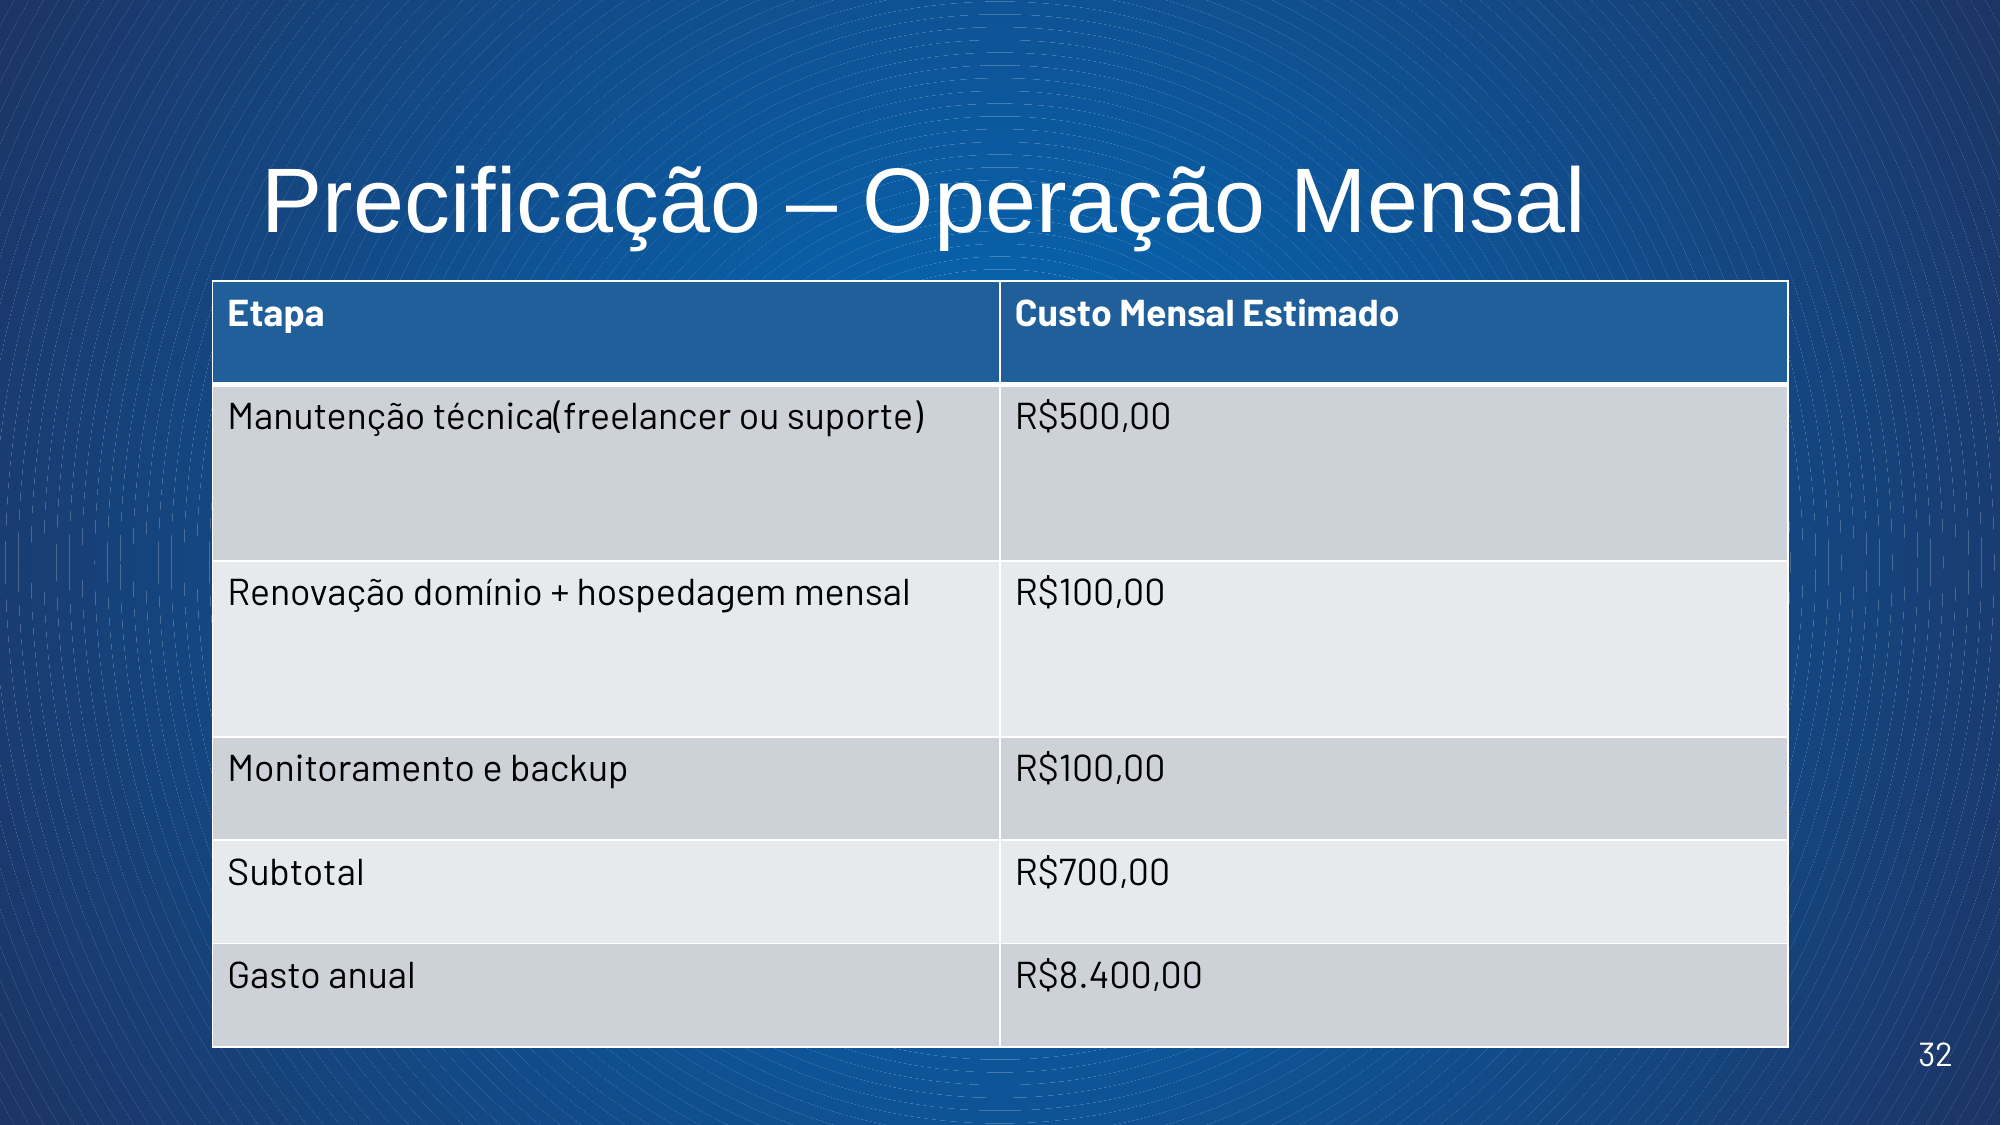

Precificação – Operação Mensal
| Etapa | Custo Mensal Estimado |
| --- | --- |
| Manutenção técnica(freelancer ou suporte) | R$500,00 |
| Renovação domínio + hospedagem mensal | R$100,00 |
| Monitoramento e backup | R$100,00 |
| Subtotal | R$700,00 |
| Gasto anual | R$8.400,00 |
32